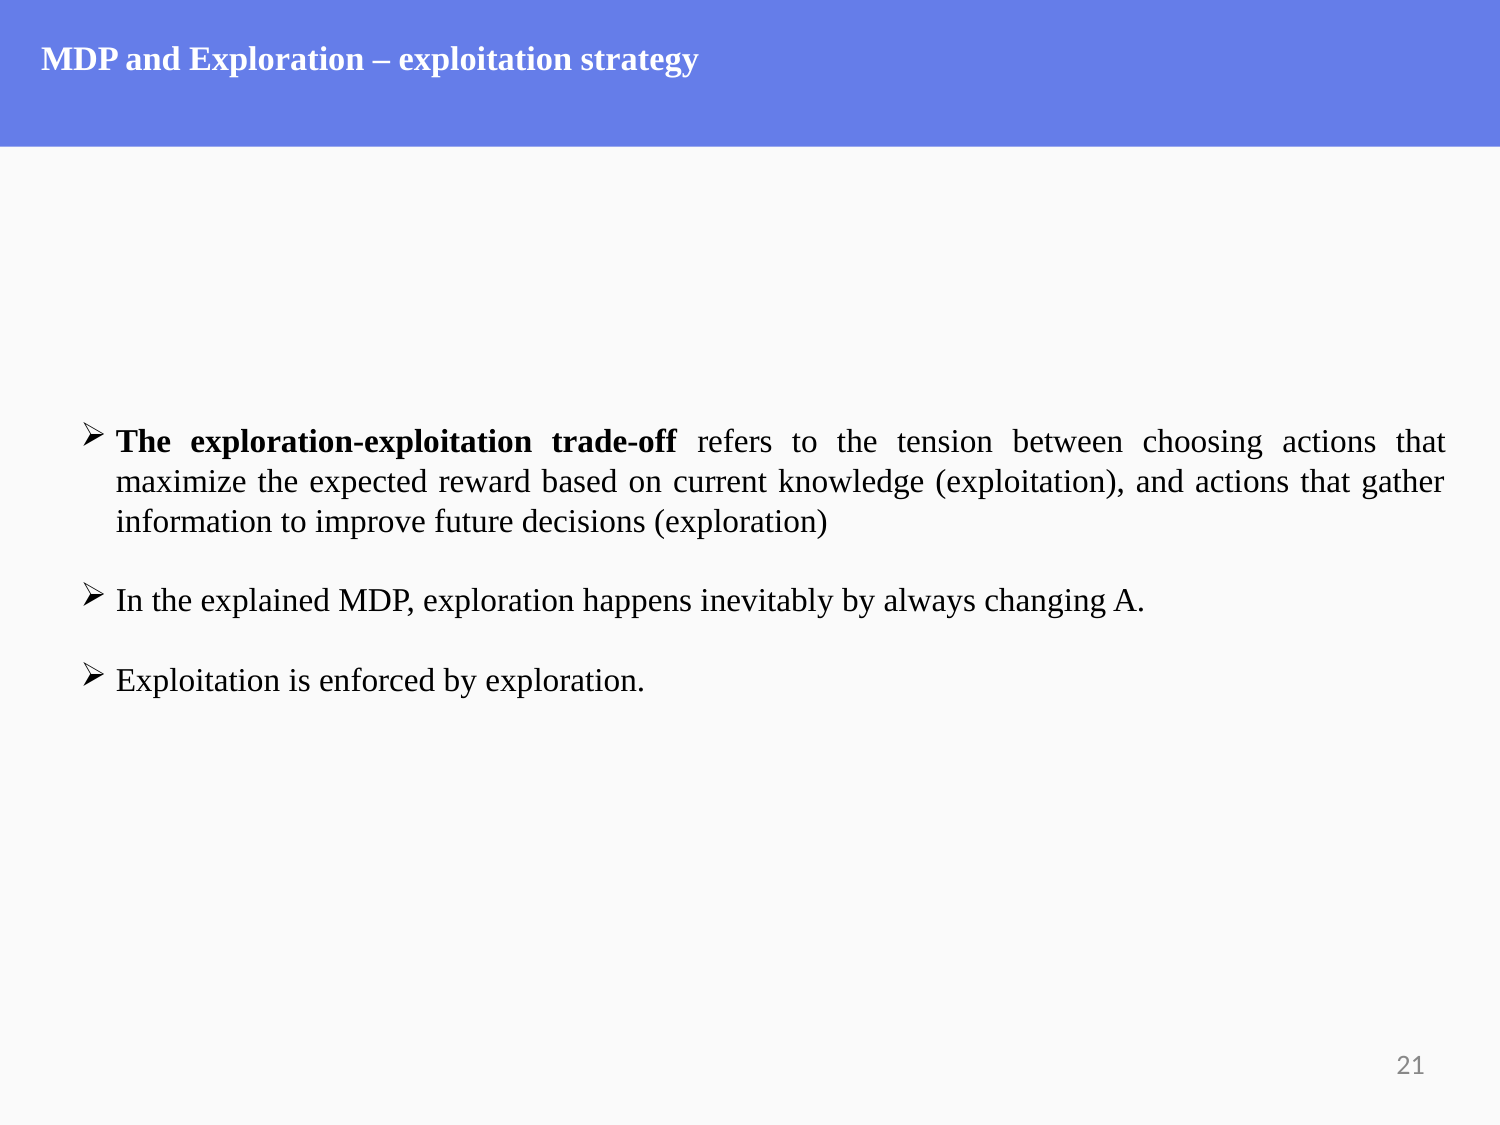

# MDP and Exploration – exploitation strategy
The exploration-exploitation trade-off refers to the tension between choosing actions that maximize the expected reward based on current knowledge (exploitation), and actions that gather information to improve future decisions (exploration)

In the explained MDP, exploration happens inevitably by always changing A.

Exploitation is enforced by exploration.

21